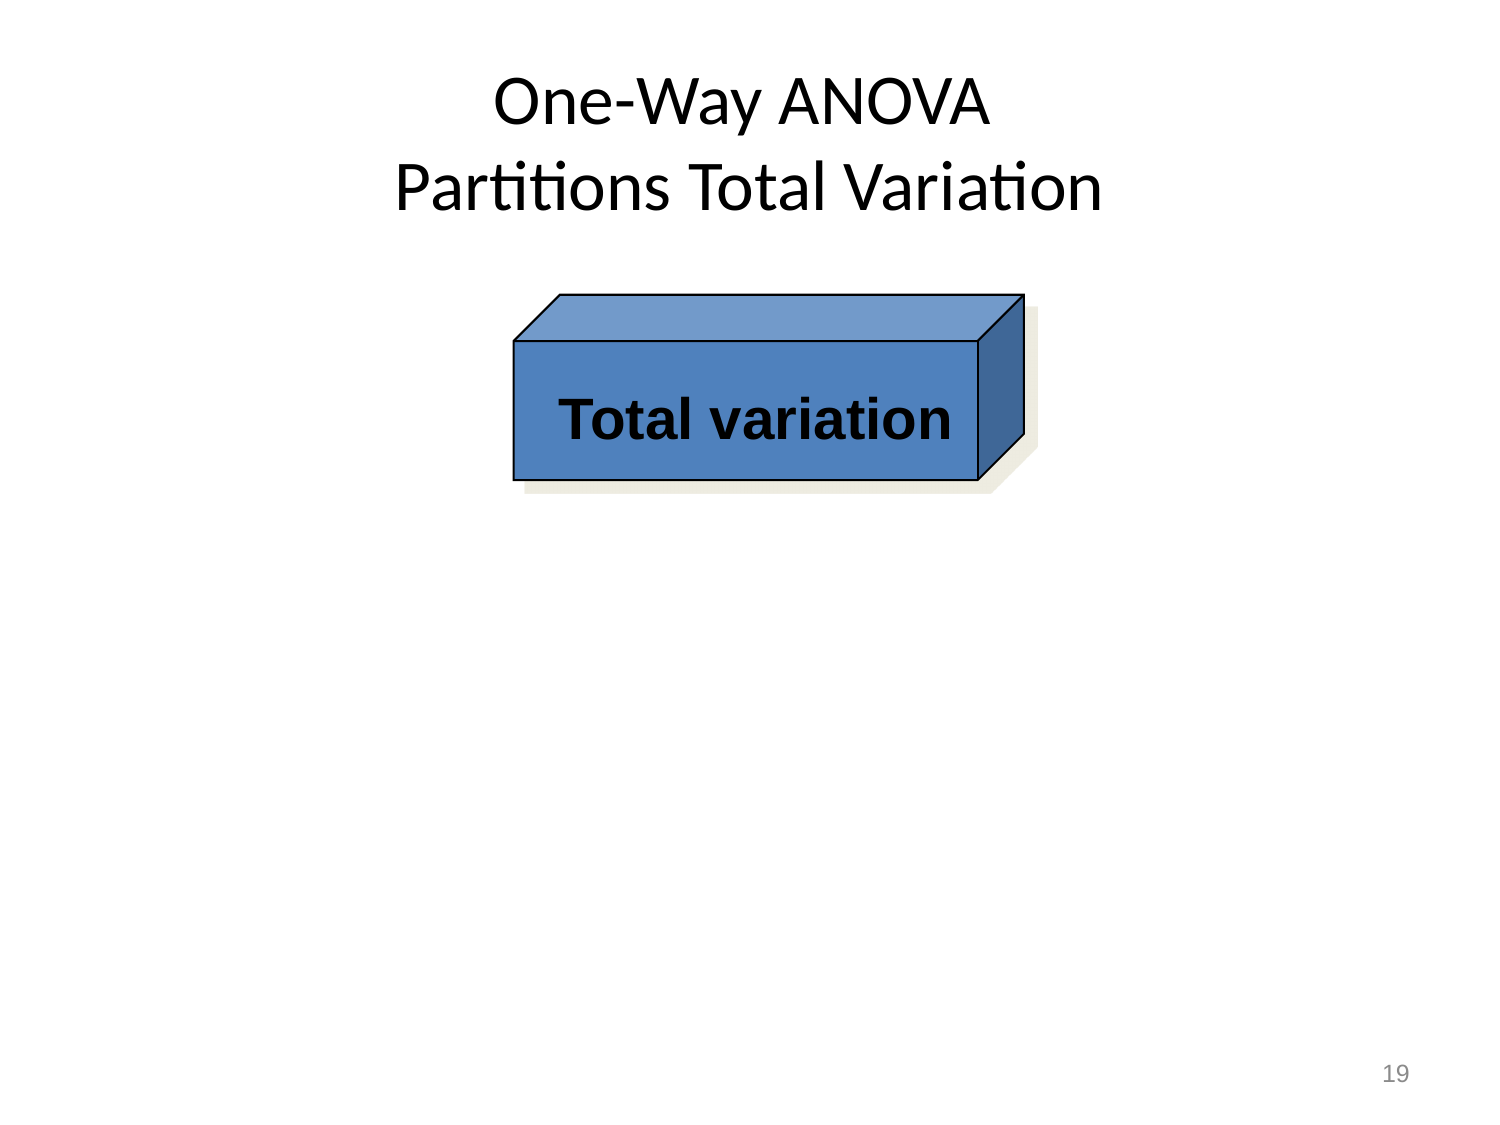

# One-Way ANOVA Partitions Total Variation

Total variation
19